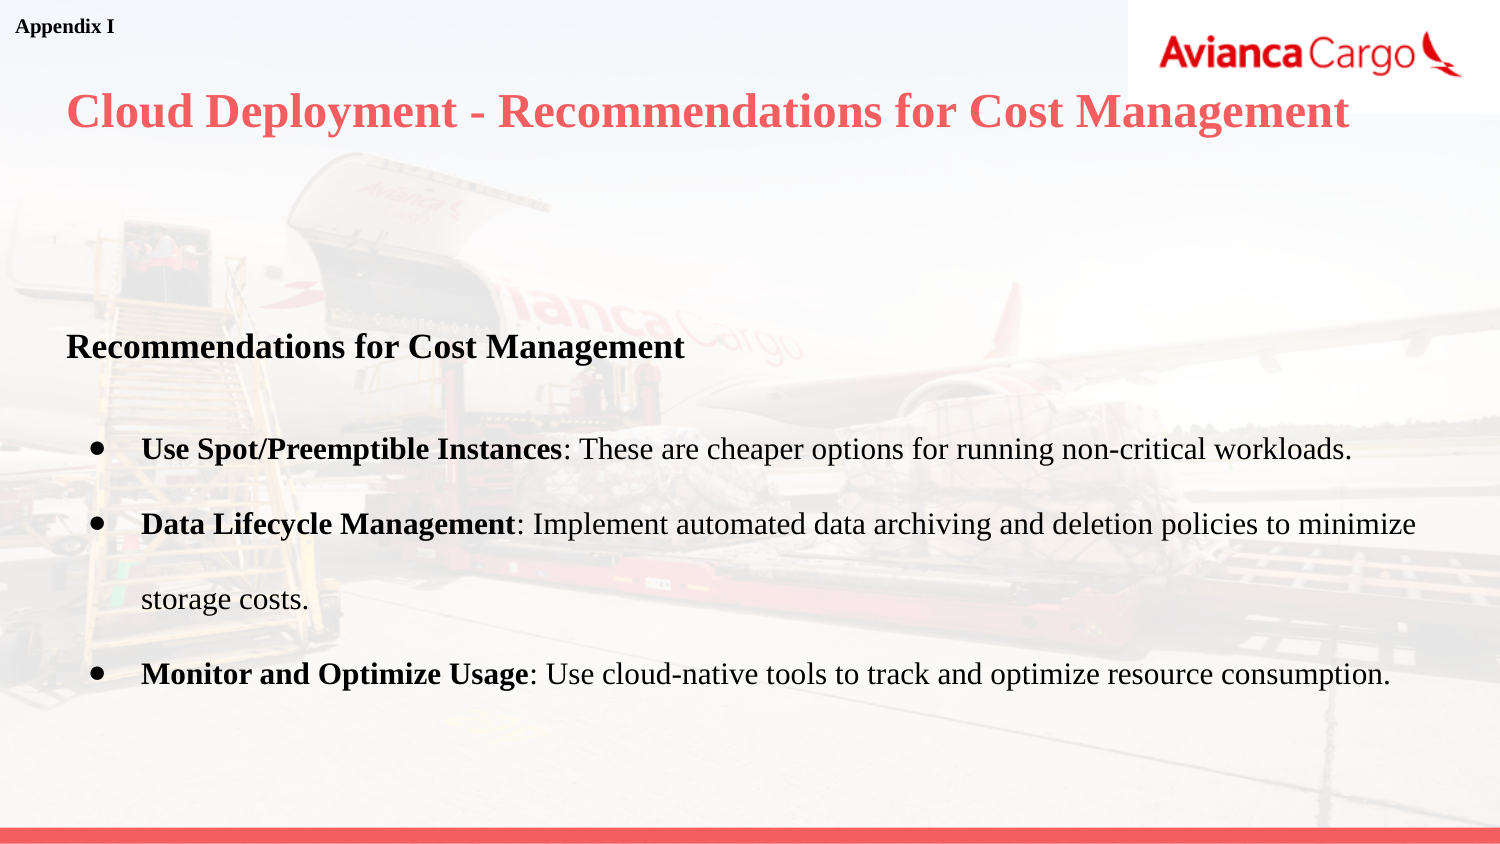

Appendix I
# Cloud Deployment - Recommendations for Cost Management
Recommendations for Cost Management
Use Spot/Preemptible Instances: These are cheaper options for running non-critical workloads.
Data Lifecycle Management: Implement automated data archiving and deletion policies to minimize storage costs.
Monitor and Optimize Usage: Use cloud-native tools to track and optimize resource consumption.